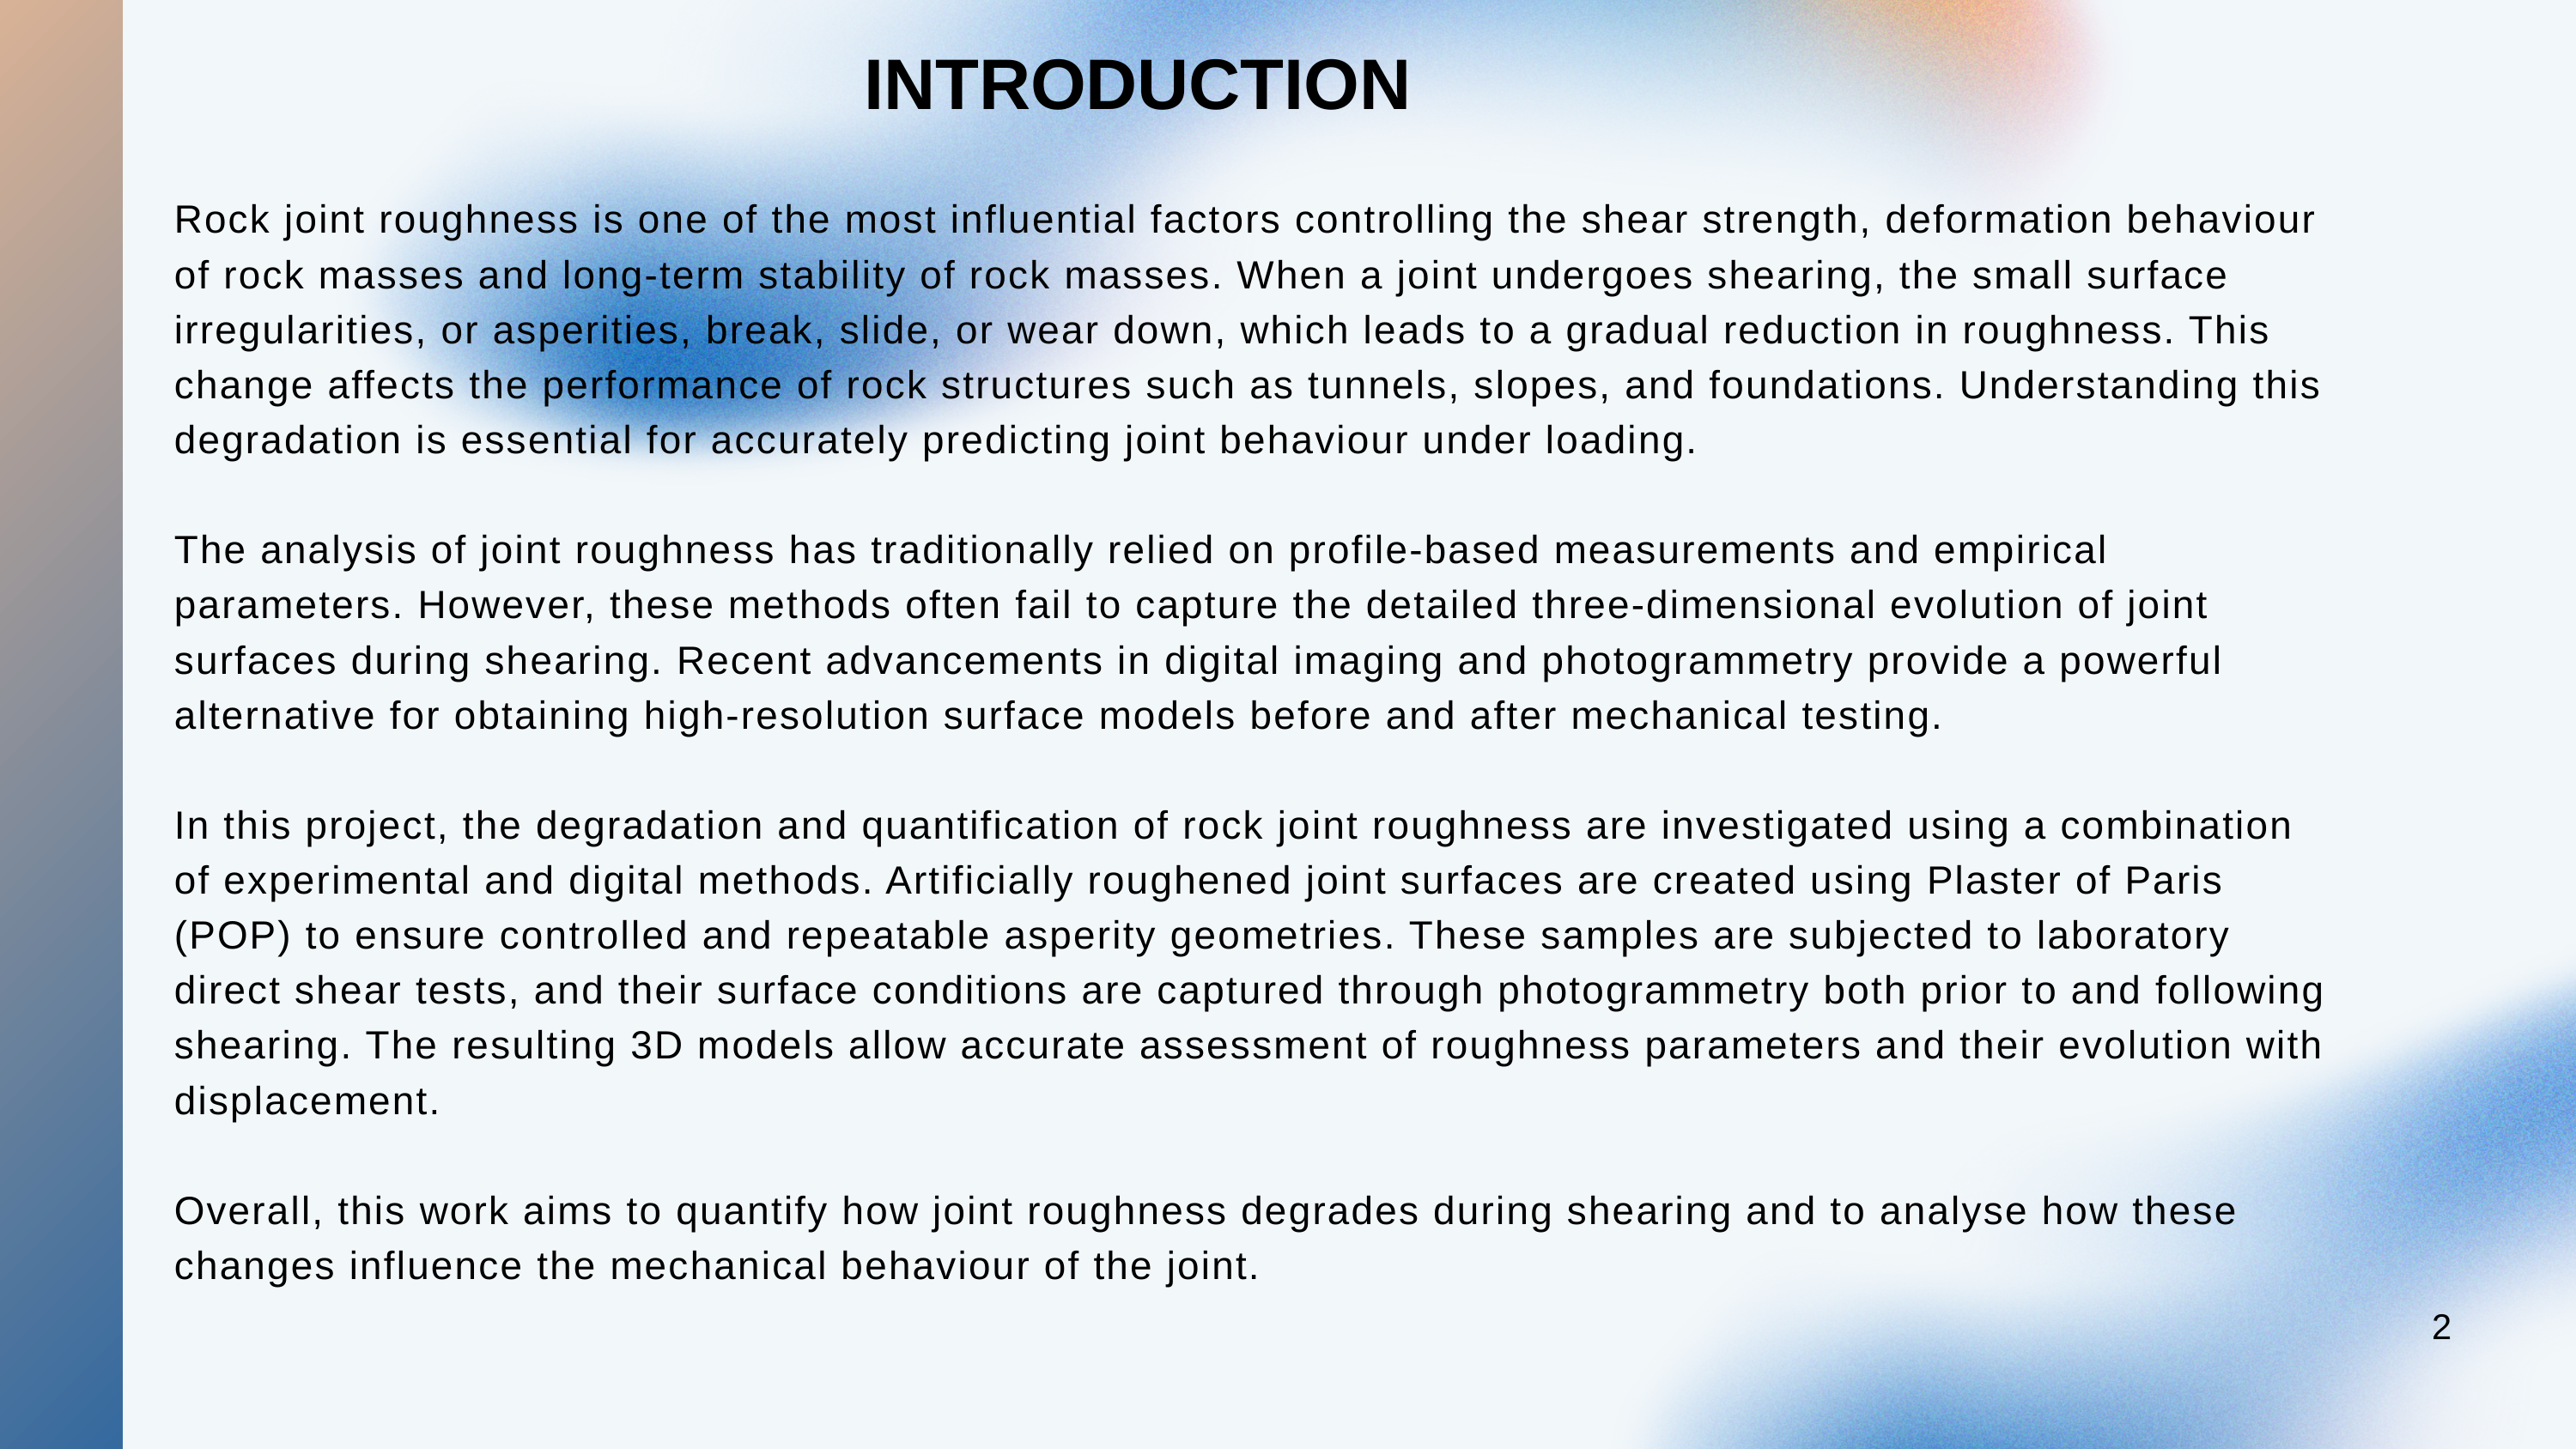

01

INTRODUCTION

Rock joint roughness is one of the most influential factors controlling the shear strength, deformation behaviour of rock masses and long-term stability of rock masses. When a joint undergoes shearing, the small surface irregularities, or asperities, break, slide, or wear down, which leads to a gradual reduction in roughness. This change affects the performance of rock structures such as tunnels, slopes, and foundations. Understanding this degradation is essential for accurately predicting joint behaviour under loading.

The analysis of joint roughness has traditionally relied on profile-based measurements and empirical parameters. However, these methods often fail to capture the detailed three-dimensional evolution of joint surfaces during shearing. Recent advancements in digital imaging and photogrammetry provide a powerful alternative for obtaining high-resolution surface models before and after mechanical testing.

In this project, the degradation and quantification of rock joint roughness are investigated using a combination of experimental and digital methods. Artificially roughened joint surfaces are created using Plaster of Paris (POP) to ensure controlled and repeatable asperity geometries. These samples are subjected to laboratory direct shear tests, and their surface conditions are captured through photogrammetry both prior to and following shearing. The resulting 3D models allow accurate assessment of roughness parameters and their evolution with displacement.

Overall, this work aims to quantify how joint roughness degrades during shearing and to analyse how these changes influence the mechanical behaviour of the joint.

2